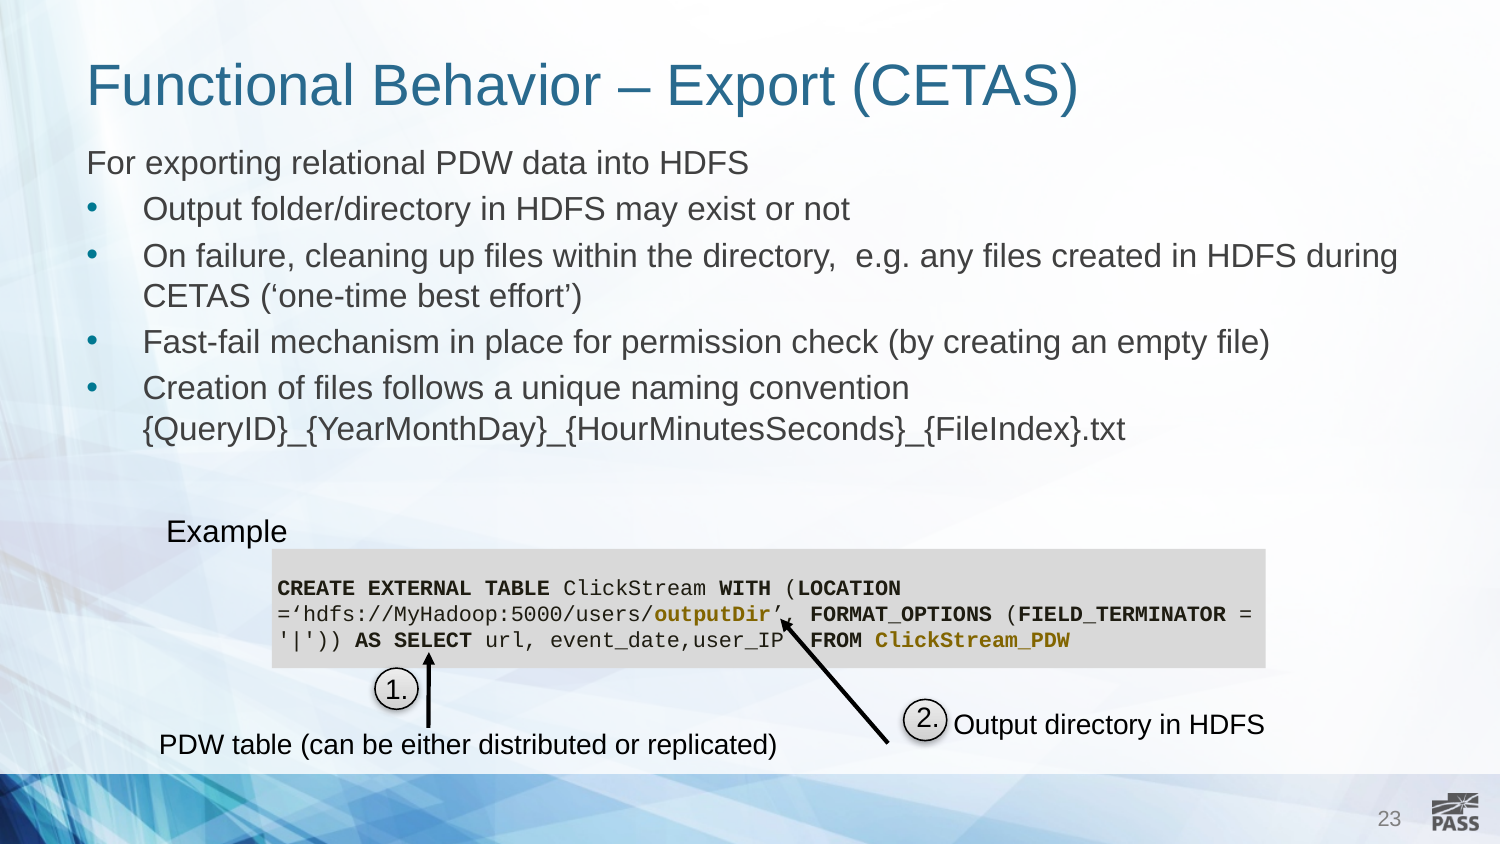

# Functional Behavior – Export (CETAS)
For exporting relational PDW data into HDFS
Output folder/directory in HDFS may exist or not
On failure, cleaning up files within the directory,  e.g. any files created in HDFS during CETAS (‘one-time best effort’)
Fast-fail mechanism in place for permission check (by creating an empty file)
Creation of files follows a unique naming convention 	{QueryID}_{YearMonthDay}_{HourMinutesSeconds}_{FileIndex}.txt
Example

CREATE EXTERNAL TABLE ClickStream WITH (LOCATION =‘hdfs://MyHadoop:5000/users/outputDir’, FORMAT_OPTIONS (FIELD_TERMINATOR = '|')) AS SELECT url, event_date,user_IP  FROM ClickStream_PDW
2.

Output directory in HDFS
1.

PDW table (can be either distributed or replicated)